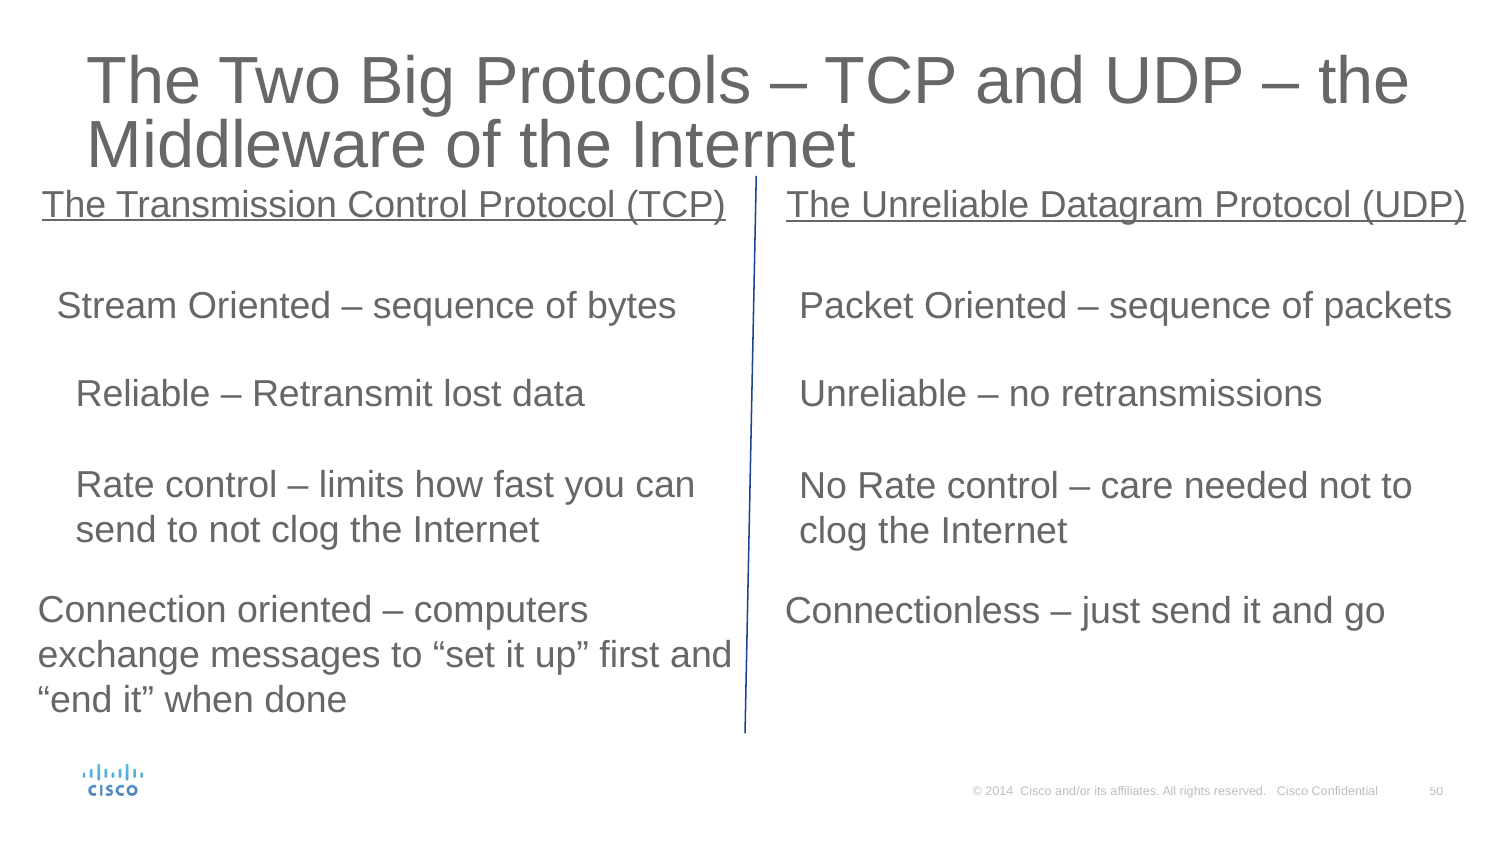

# The Two Big Protocols – TCP and UDP – the Middleware of the Internet
The Transmission Control Protocol (TCP)
The Unreliable Datagram Protocol (UDP)
Stream Oriented – sequence of bytes
Packet Oriented – sequence of packets
Reliable – Retransmit lost data
Unreliable – no retransmissions
Rate control – limits how fast you can send to not clog the Internet
No Rate control – care needed not to clog the Internet
Connection oriented – computers exchange messages to “set it up” first and “end it” when done
Connectionless – just send it and go